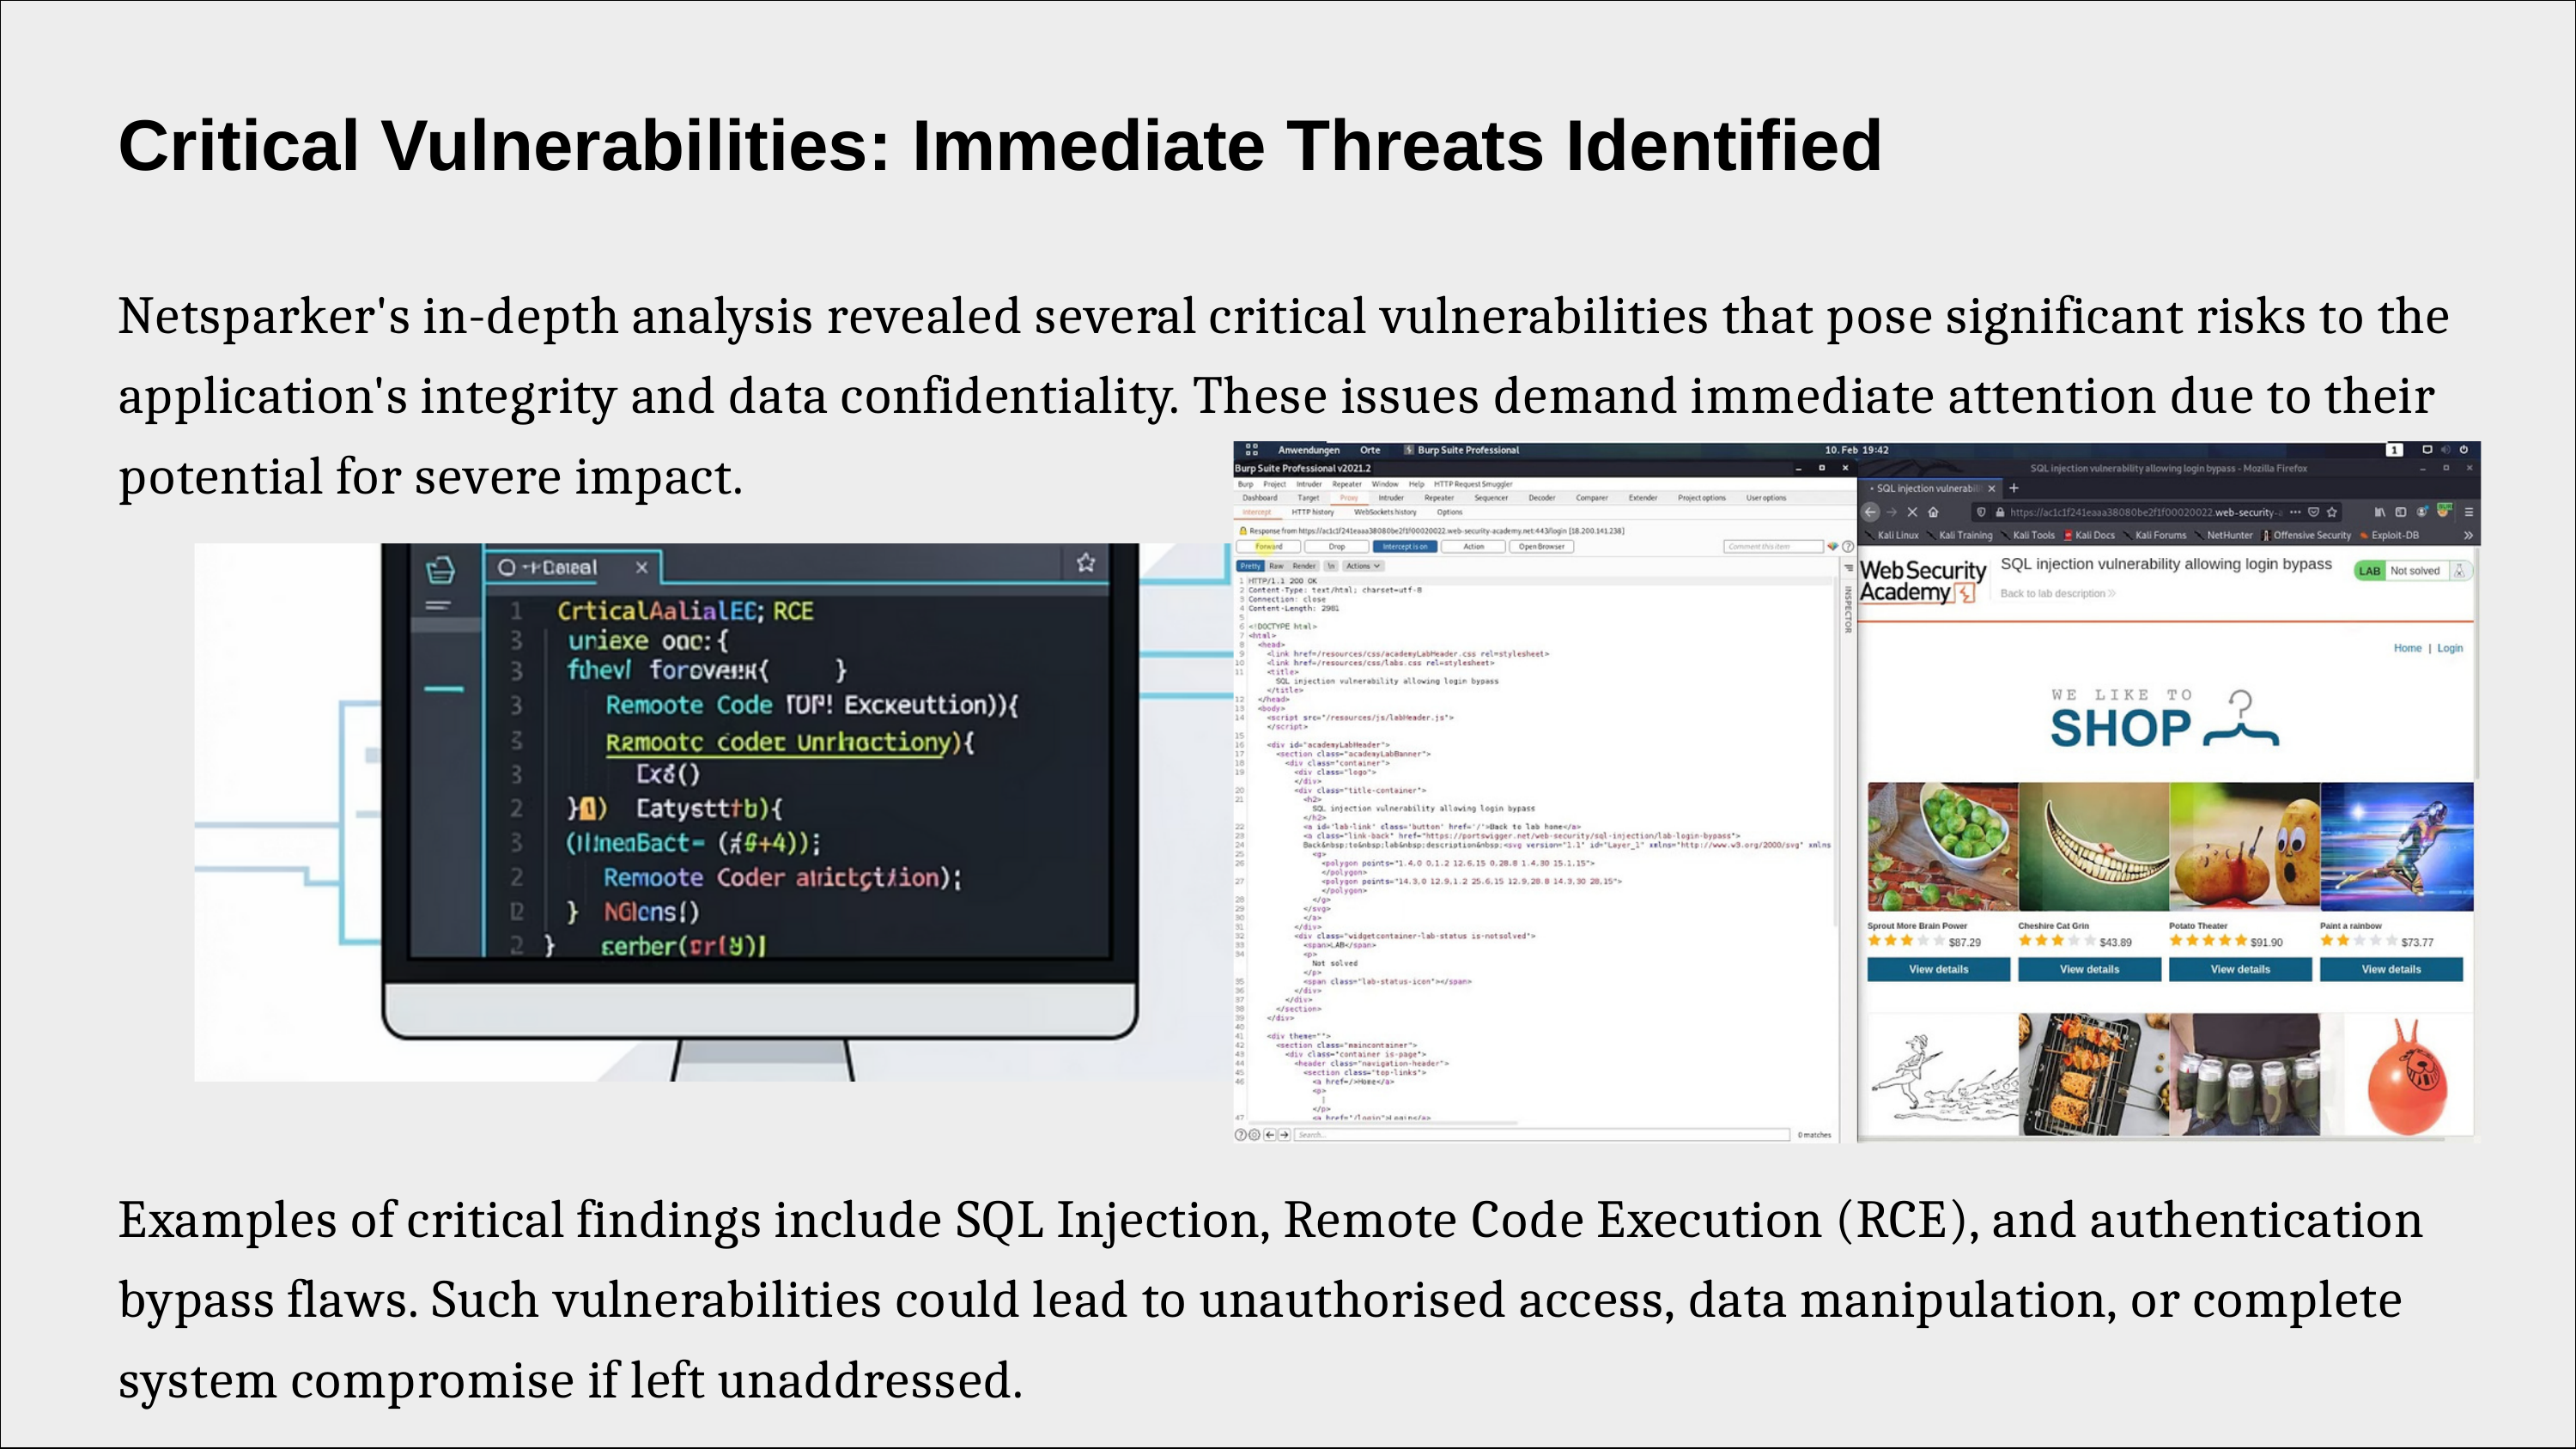

Critical Vulnerabilities: Immediate Threats Identified
Netsparker's in-depth analysis revealed several critical vulnerabilities that pose significant risks to the application's integrity and data confidentiality. These issues demand immediate attention due to their potential for severe impact.

Examples of critical findings include SQL Injection, Remote Code Execution (RCE), and authentication bypass flaws. Such vulnerabilities could lead to unauthorised access, data manipulation, or complete system compromise if left unaddressed.